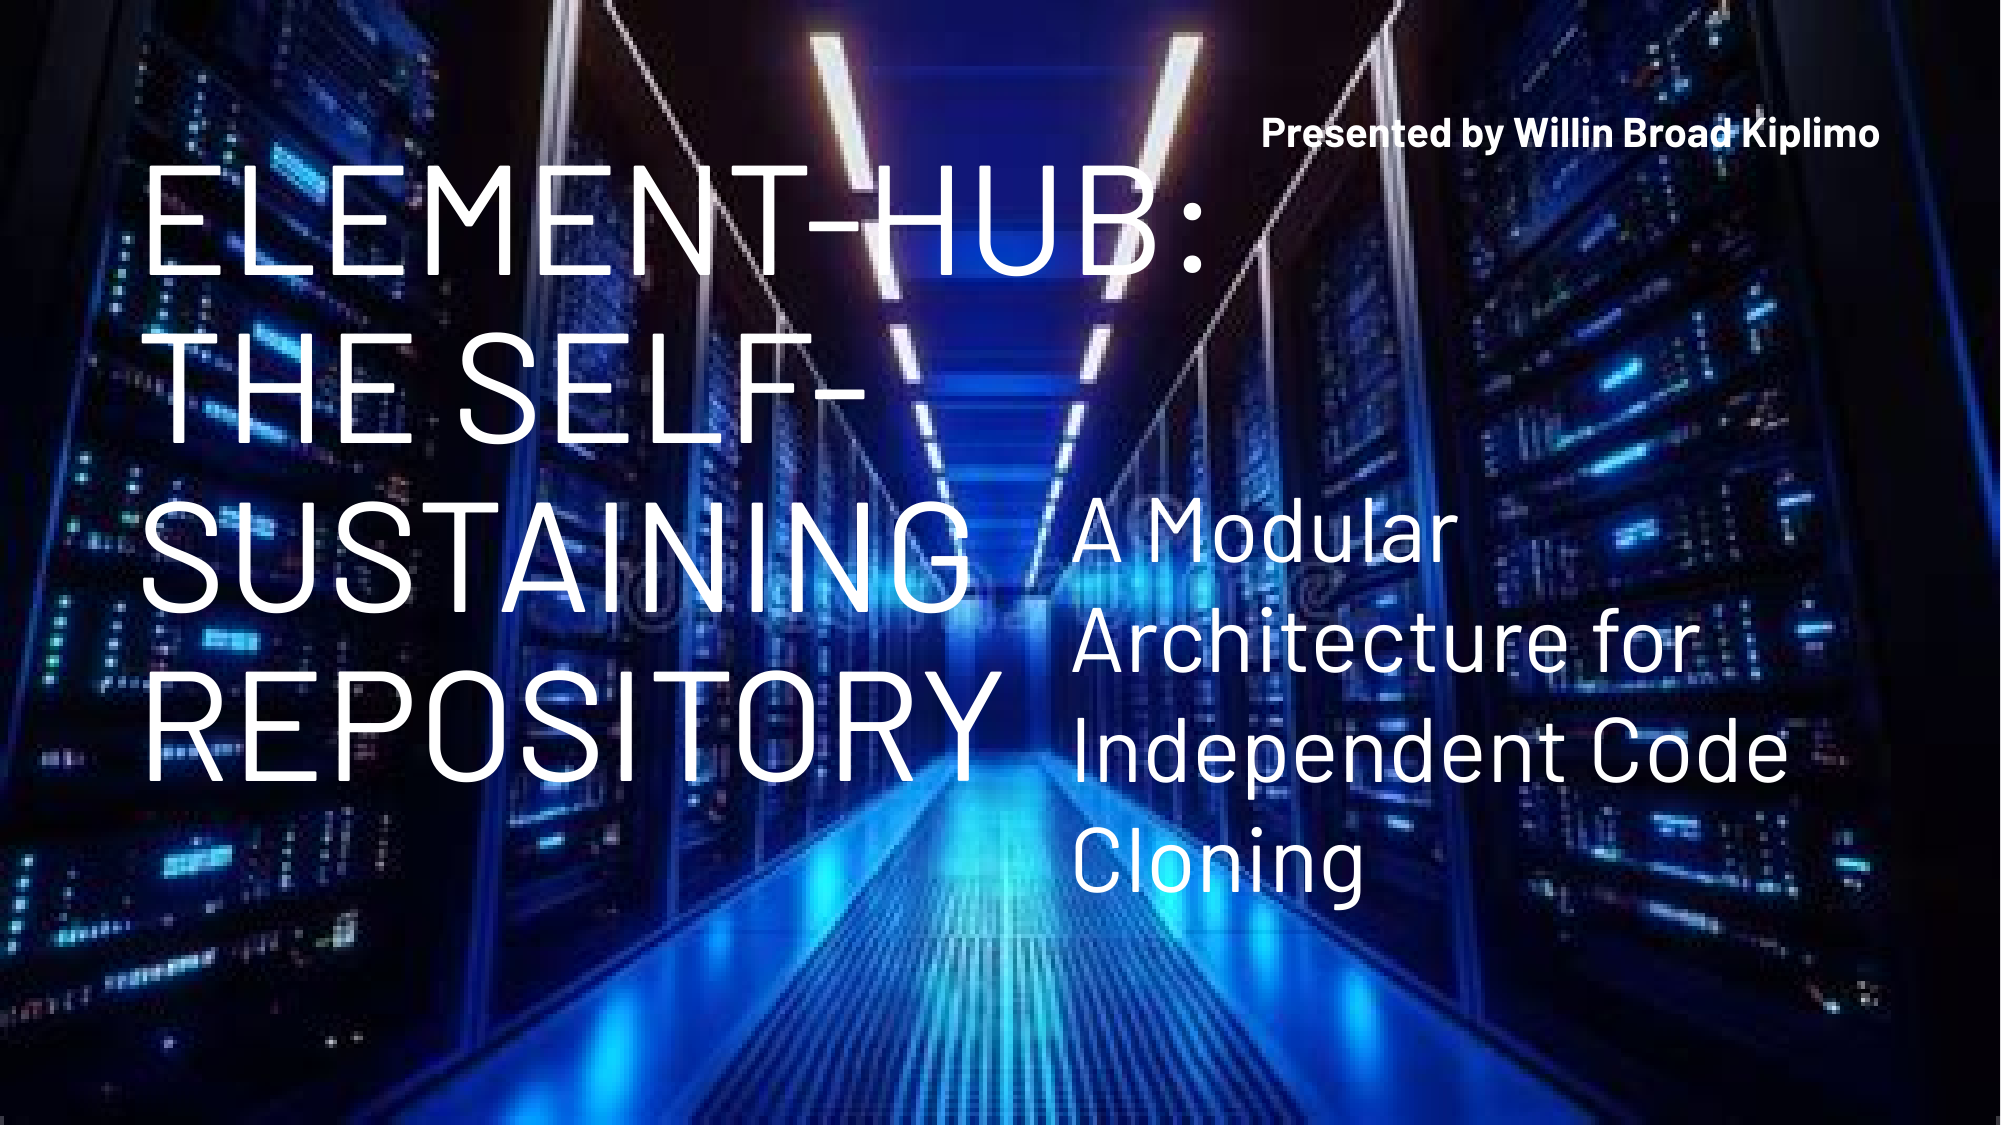

# Element-Hub: The Self-Sustaining Repository
Presented by Willin Broad Kiplimo
A Modular Architecture for Independent Code Cloning